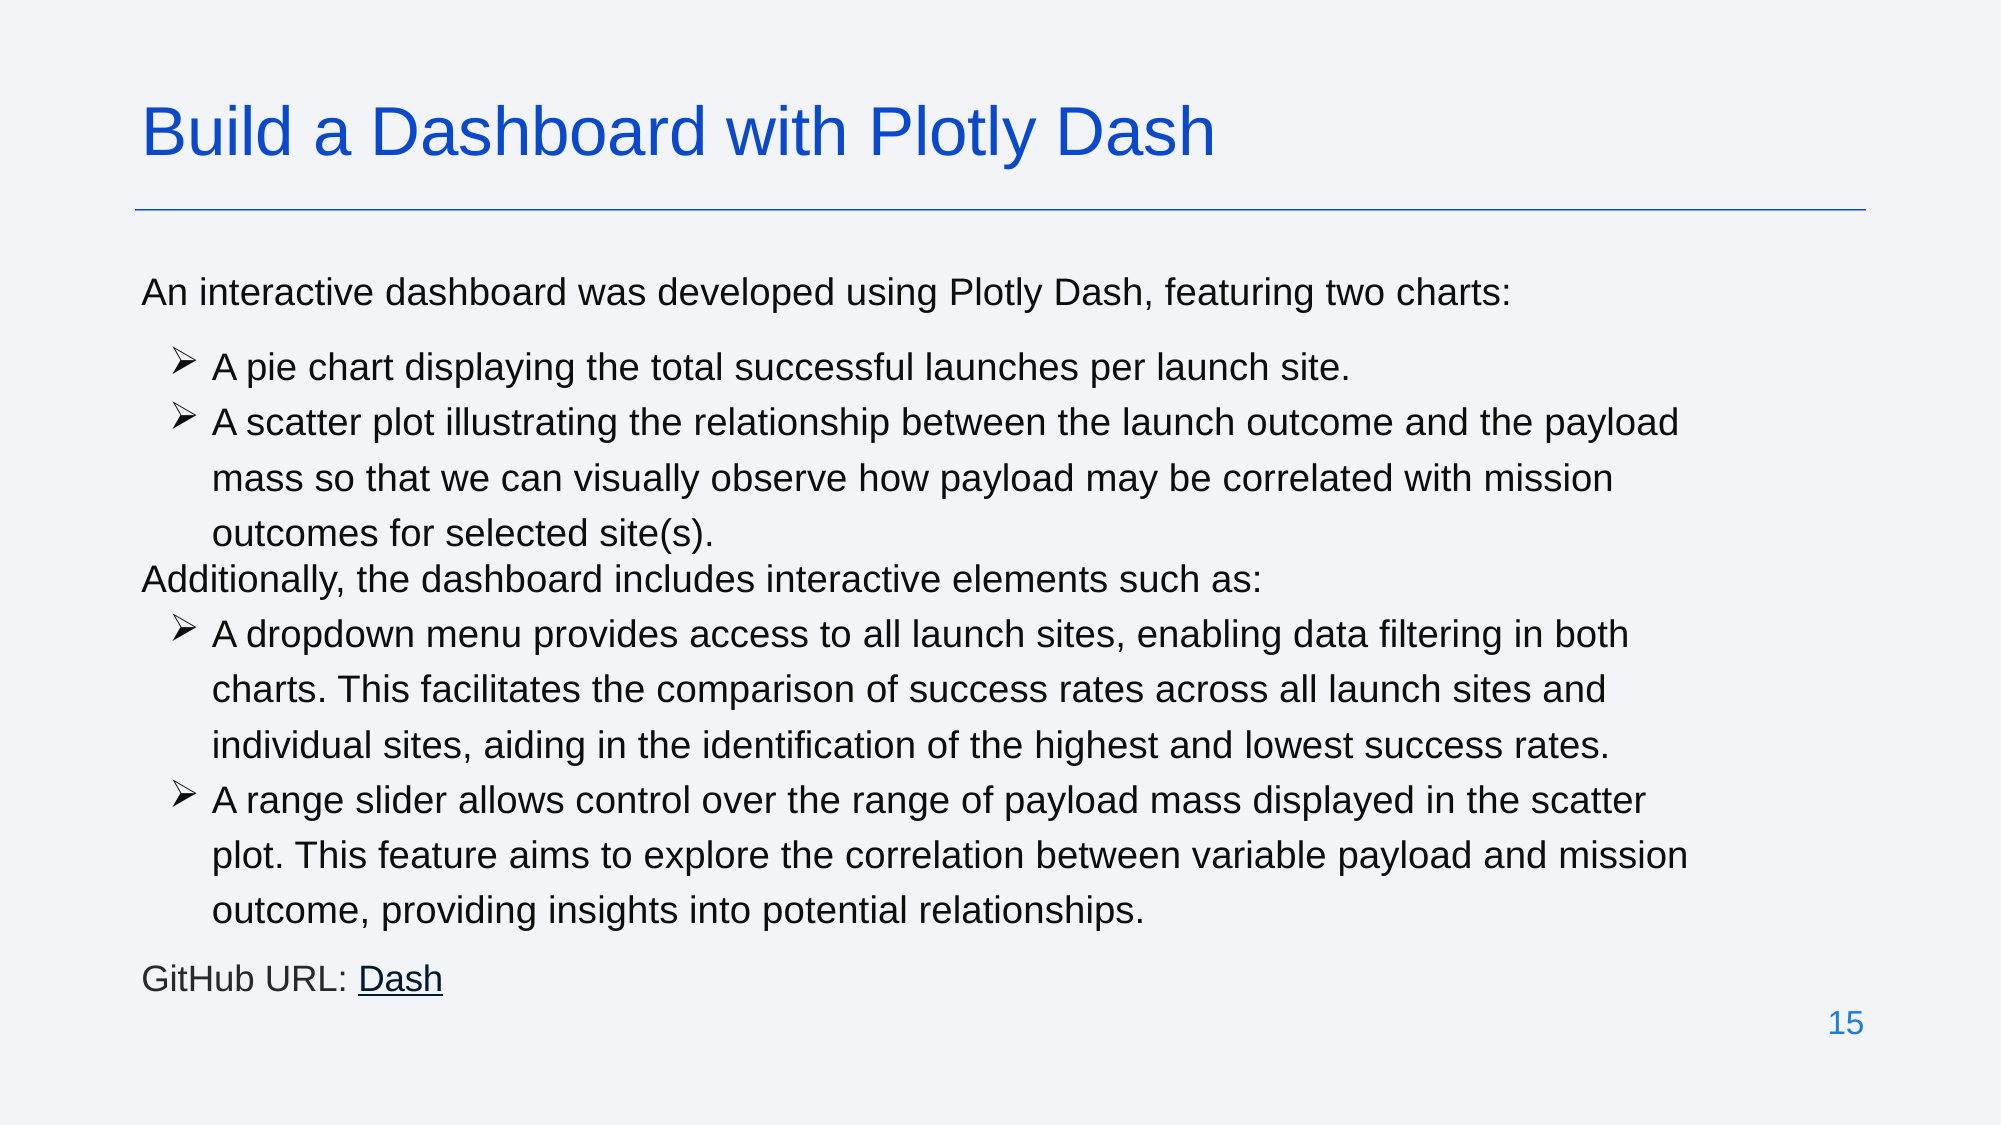

Build a Dashboard with Plotly Dash

An interactive dashboard was developed using Plotly Dash, featuring two charts:
A pie chart displaying the total successful launches per launch site.
A scatter plot illustrating the relationship between the launch outcome and the payload mass so that we can visually observe how payload may be correlated with mission outcomes for selected site(s).
Additionally, the dashboard includes interactive elements such as:
A dropdown menu provides access to all launch sites, enabling data filtering in both charts. This facilitates the comparison of success rates across all launch sites and individual sites, aiding in the identification of the highest and lowest success rates.
A range slider allows control over the range of payload mass displayed in the scatter plot. This feature aims to explore the correlation between variable payload and mission outcome, providing insights into potential relationships.
GitHub URL: Dash

15